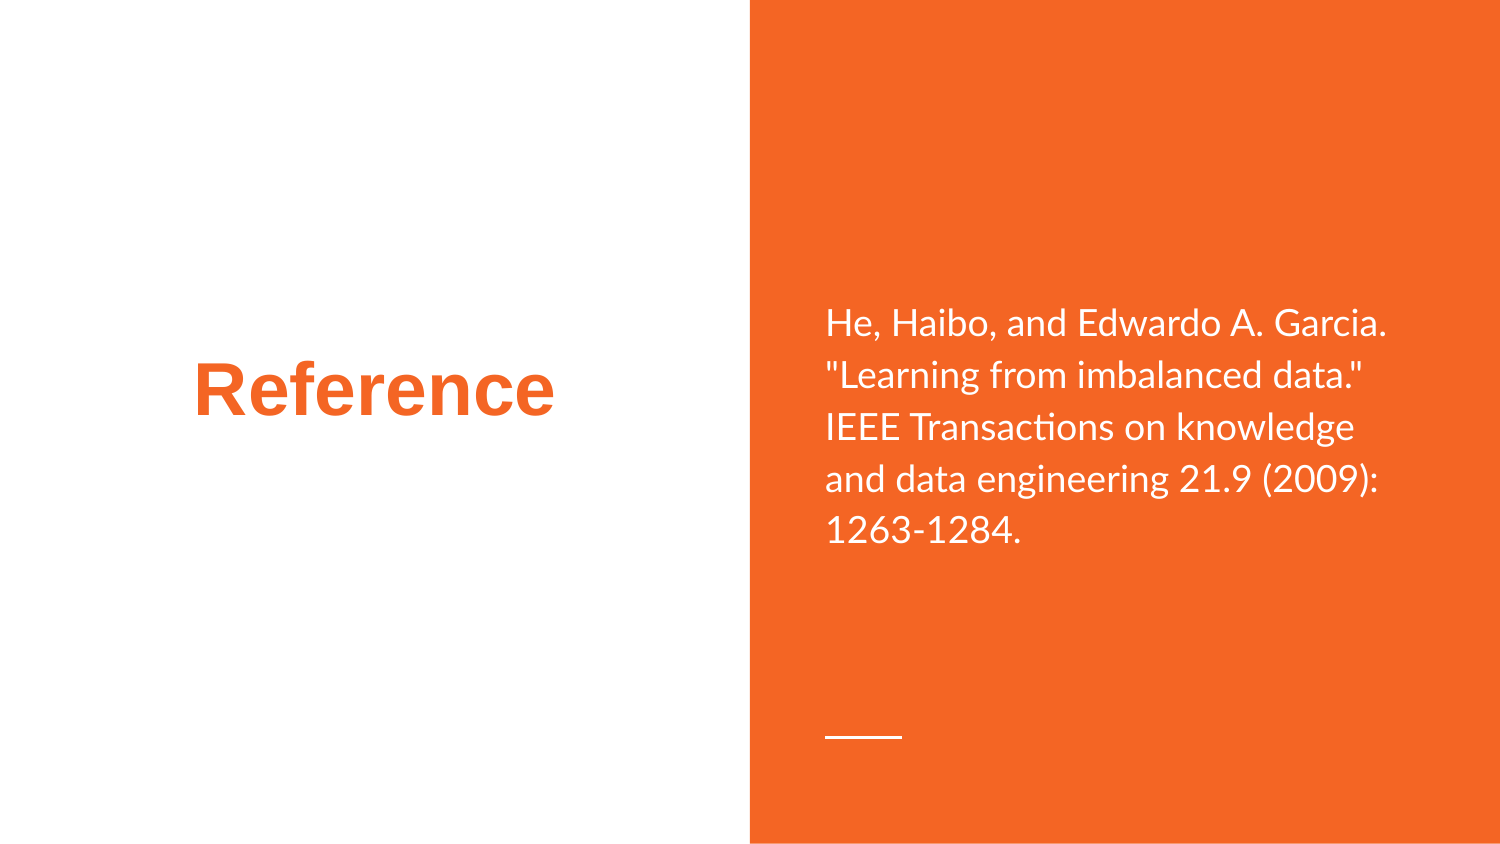

He, Haibo, and Edwardo A. Garcia. "Learning from imbalanced data." IEEE Transactions on knowledge and data engineering 21.9 (2009): 1263-1284.
# Reference